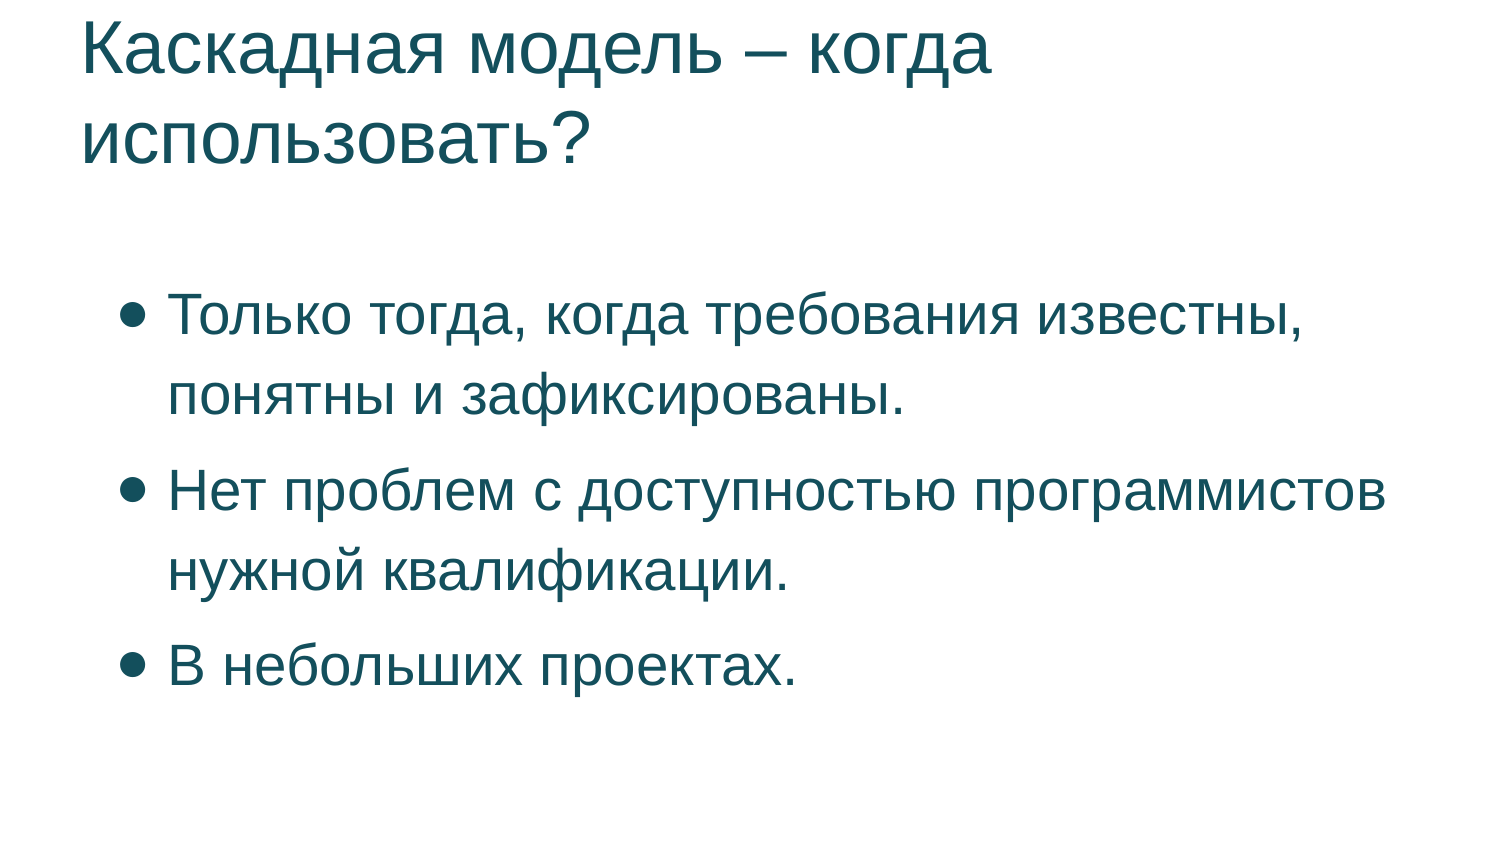

# Каскадная модель – когда использовать?
Только тогда, когда требования известны, понятны и зафиксированы.
Нет проблем с доступностью программистов нужной квалификации.
В небольших проектах.